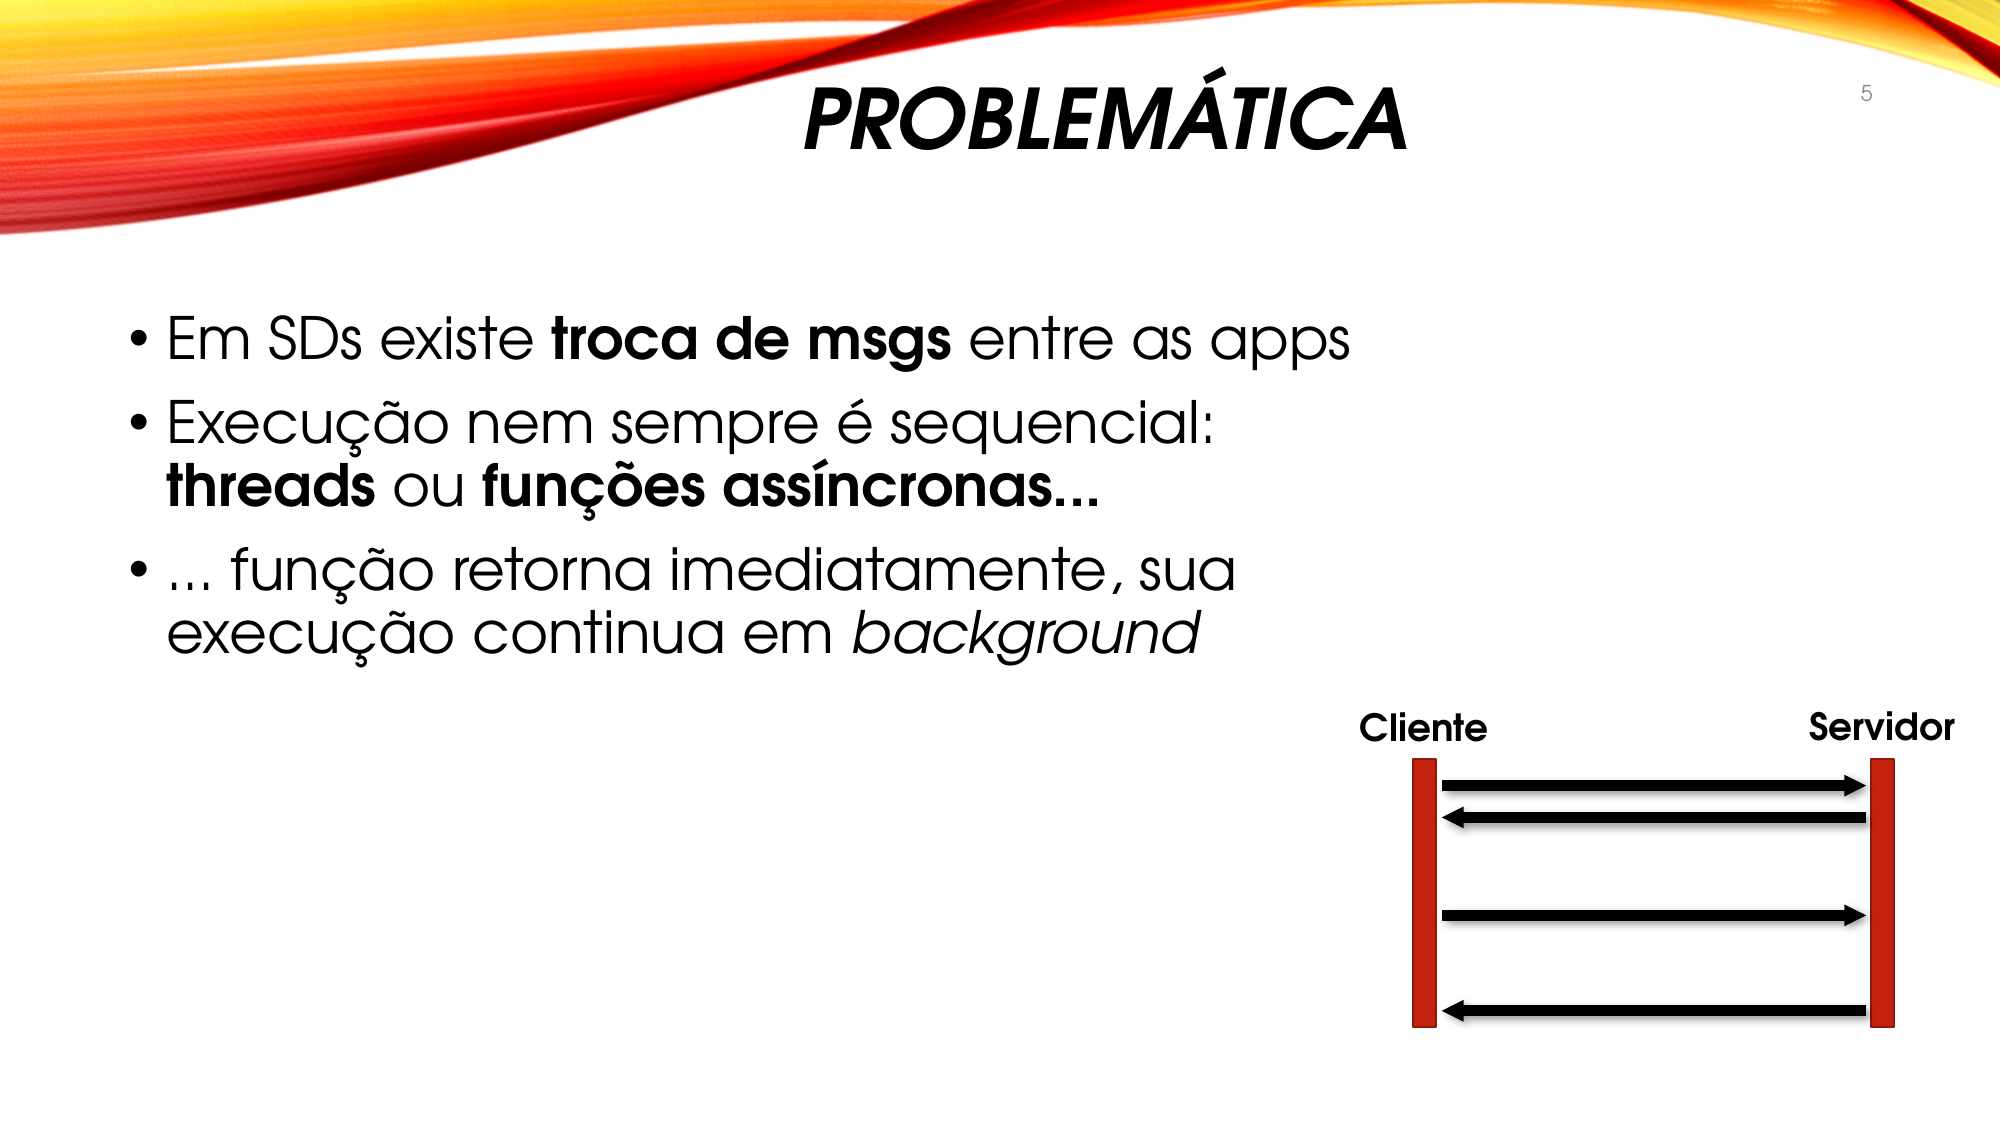

# PROBLEMÁTICA
5
Em SDs existe troca de msgs entre as apps
Execução nem sempre é sequencial: threads ou funções assíncronas...
... função retorna imediatamente, sua execução continua em background
Servidor
Cliente